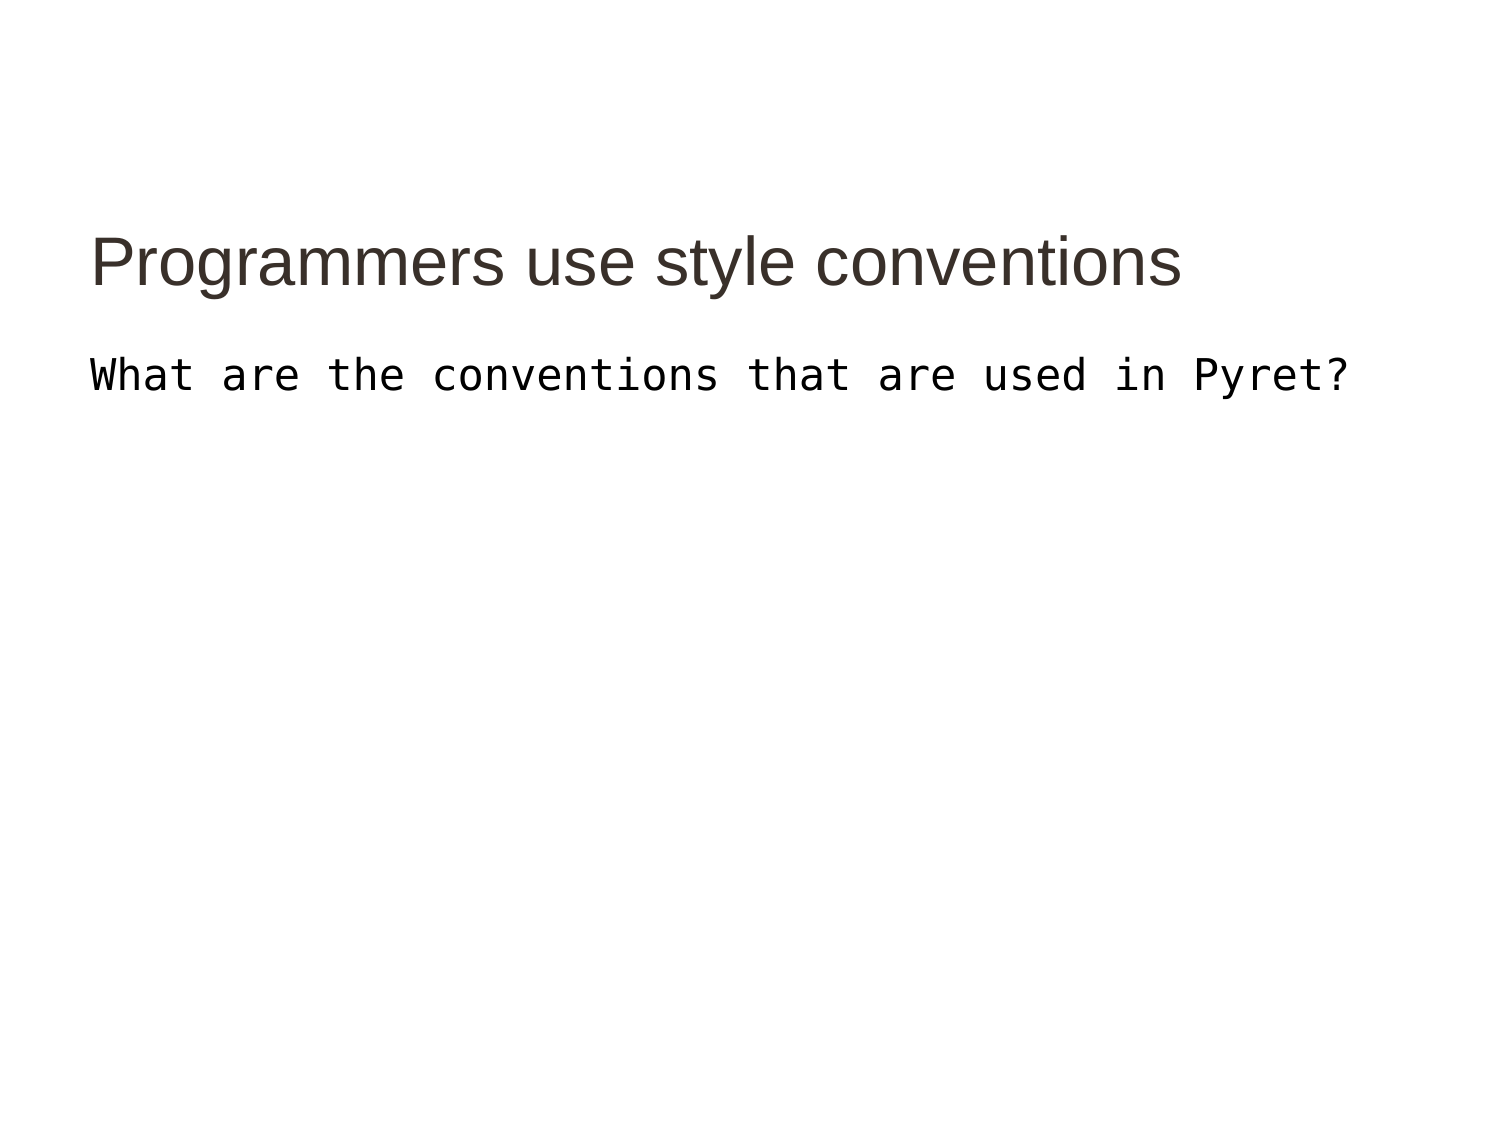

# Programmers use style conventions
What are the conventions that are used in Pyret?